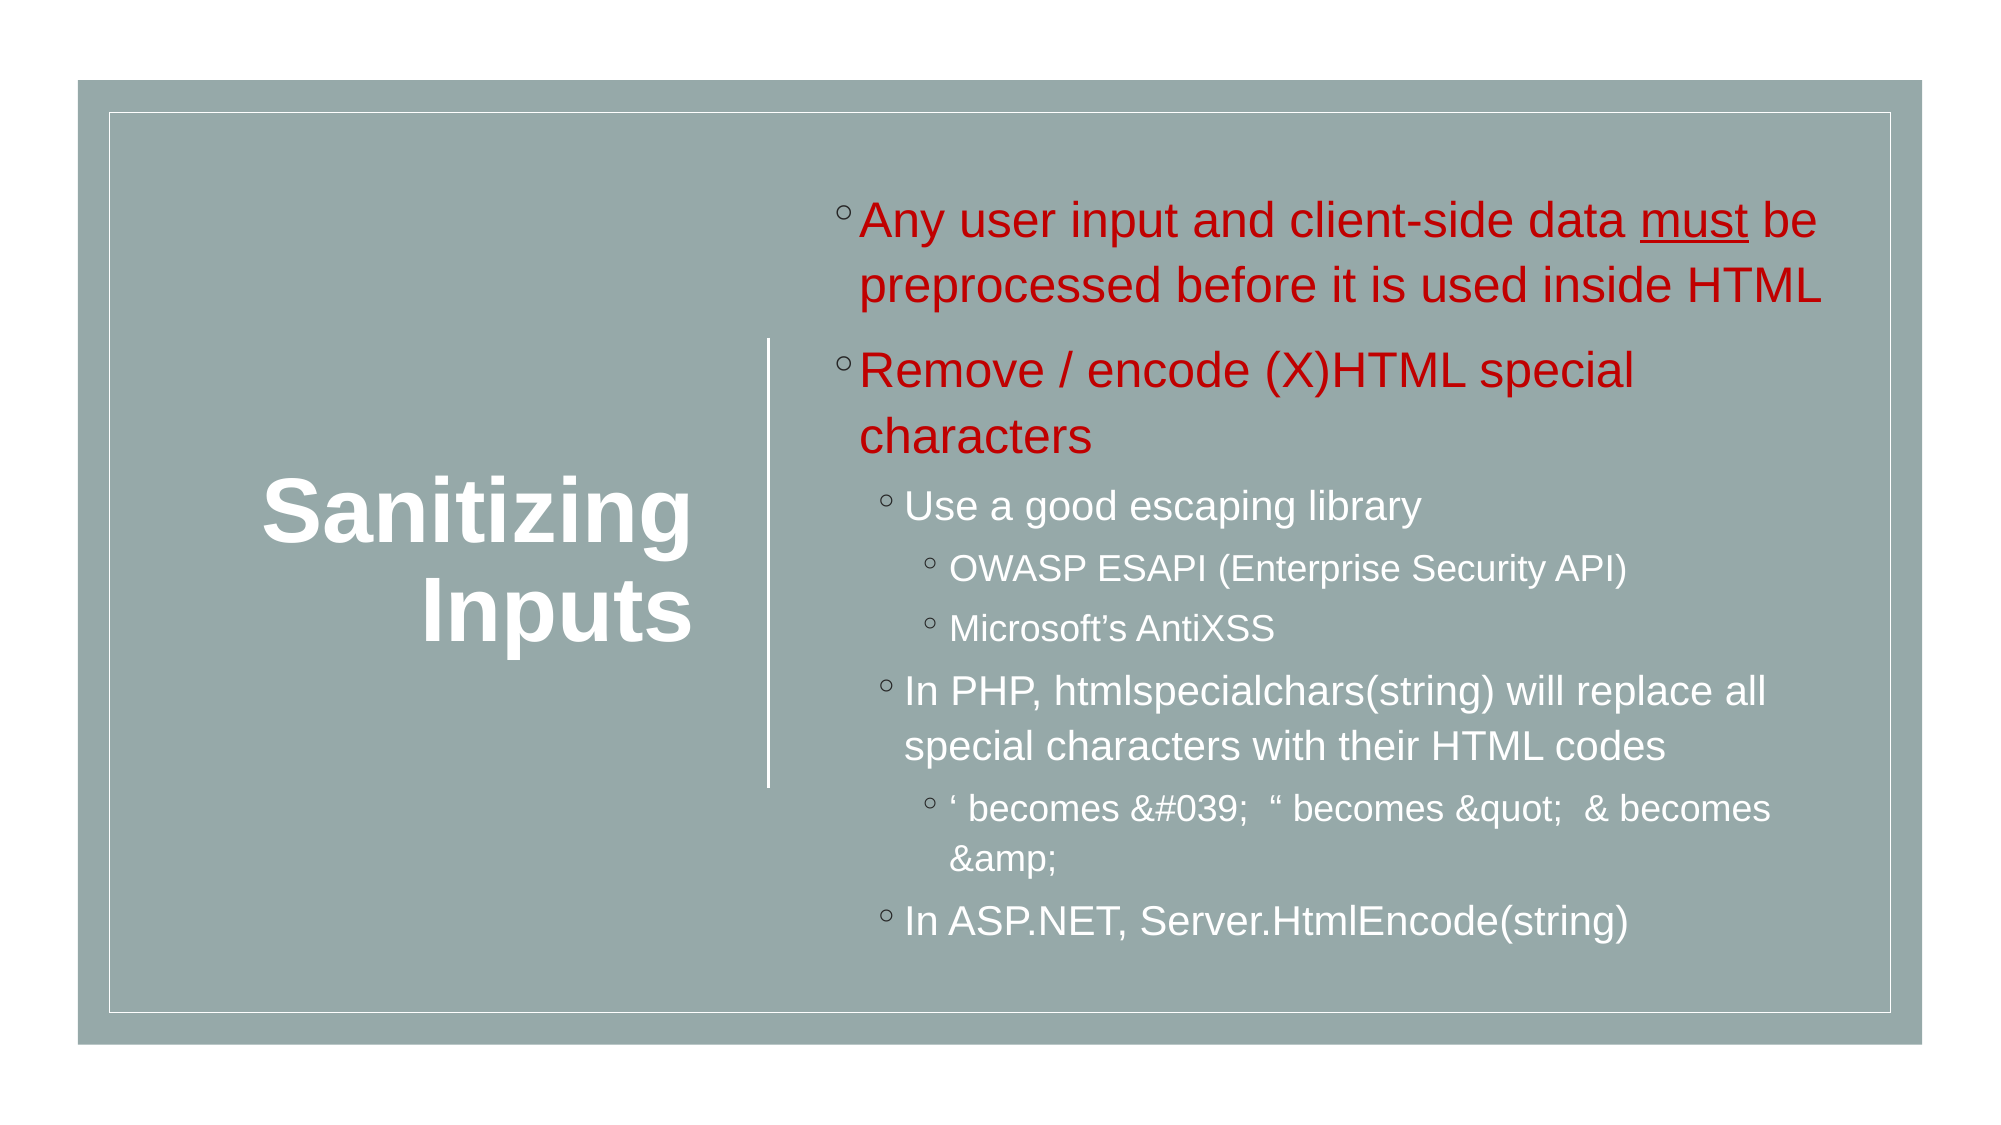

# Sanitizing Inputs
Any user input and client-side data must be preprocessed before it is used inside HTML
Remove / encode (X)HTML special characters
Use a good escaping library
OWASP ESAPI (Enterprise Security API)
Microsoft’s AntiXSS
In PHP, htmlspecialchars(string) will replace all special characters with their HTML codes
‘ becomes &#039;  “ becomes &quot;  & becomes &amp;
In ASP.NET, Server.HtmlEncode(string)